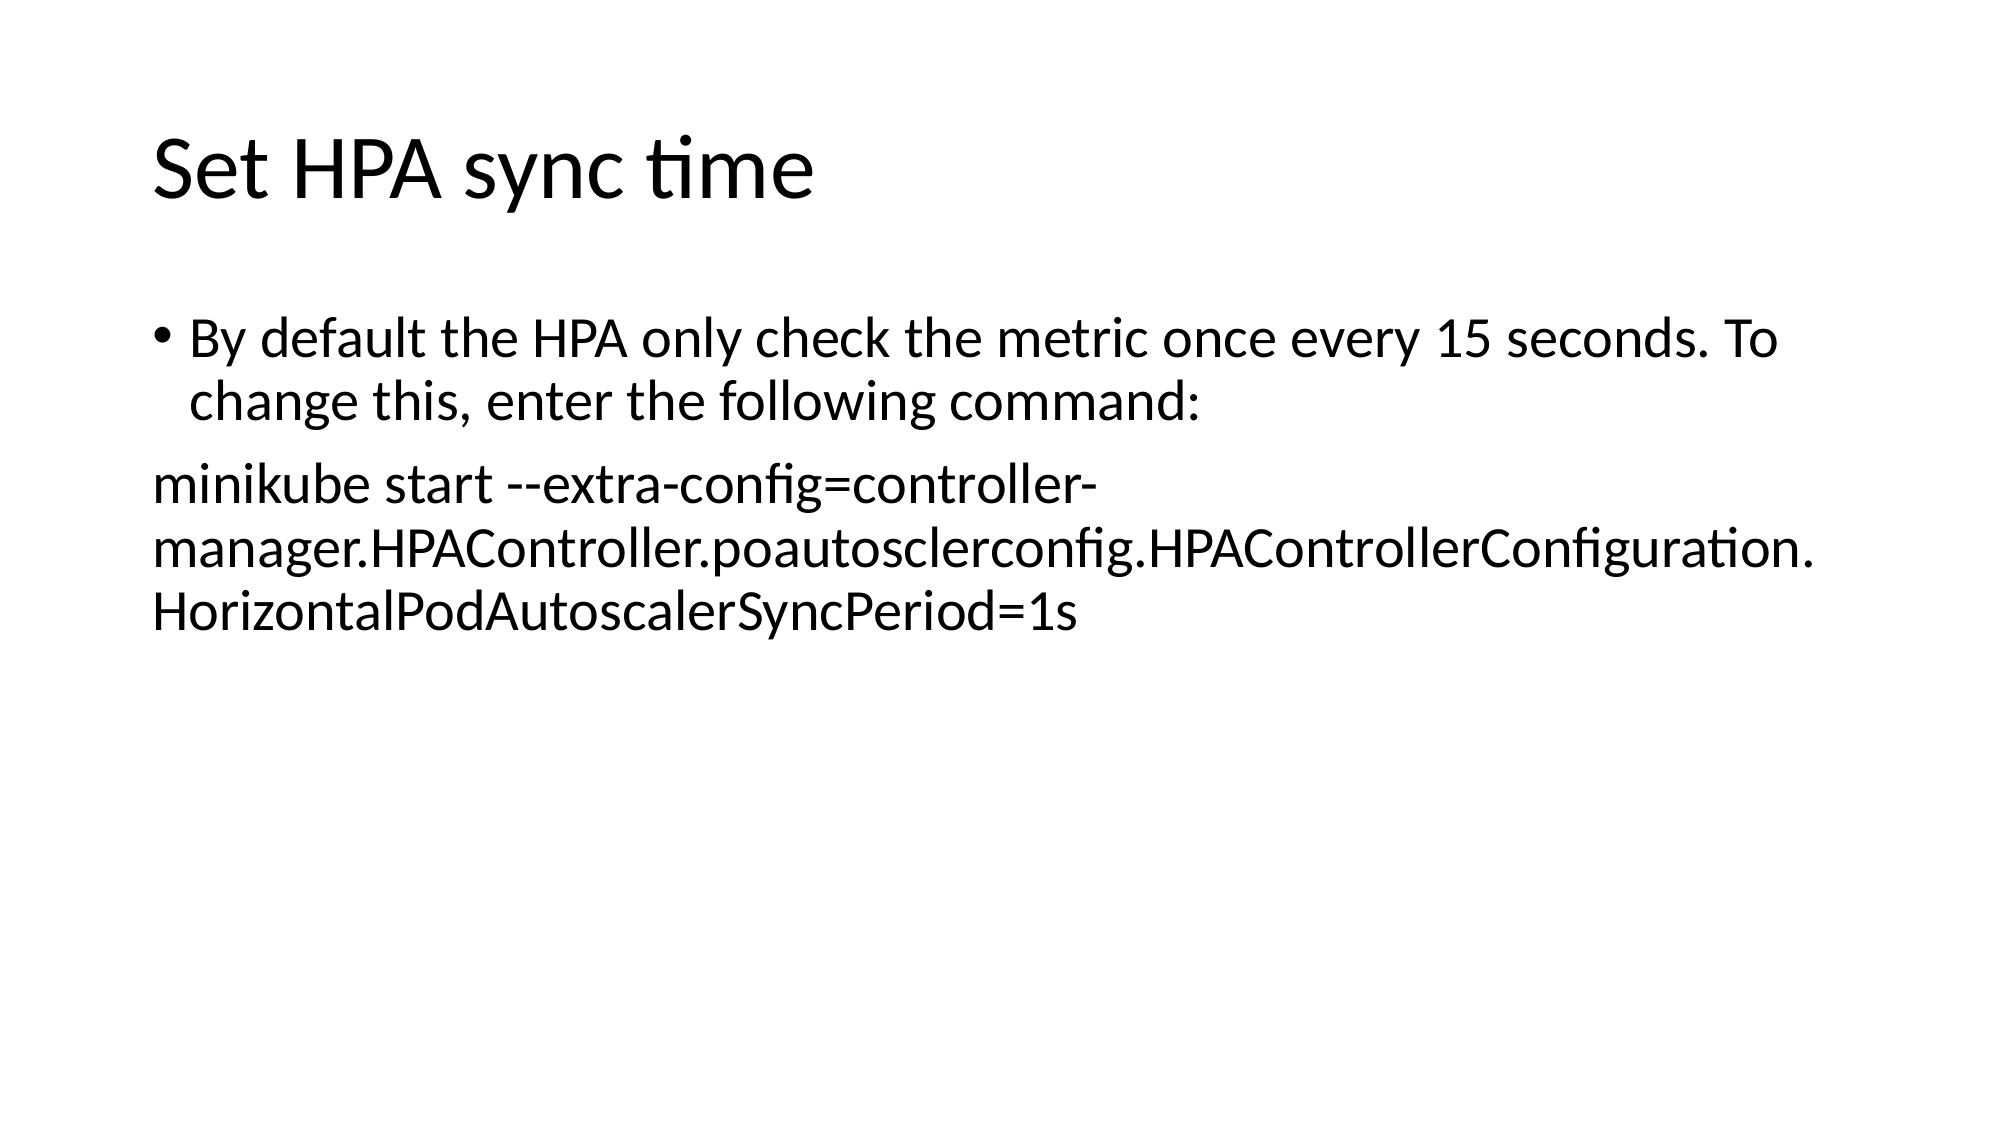

# Set HPA sync time
By default the HPA only check the metric once every 15 seconds. To change this, enter the following command:
minikube start --extra-config=controller-manager.HPAController.poautosclerconfig.HPAControllerConfiguration.HorizontalPodAutoscalerSyncPeriod=1s